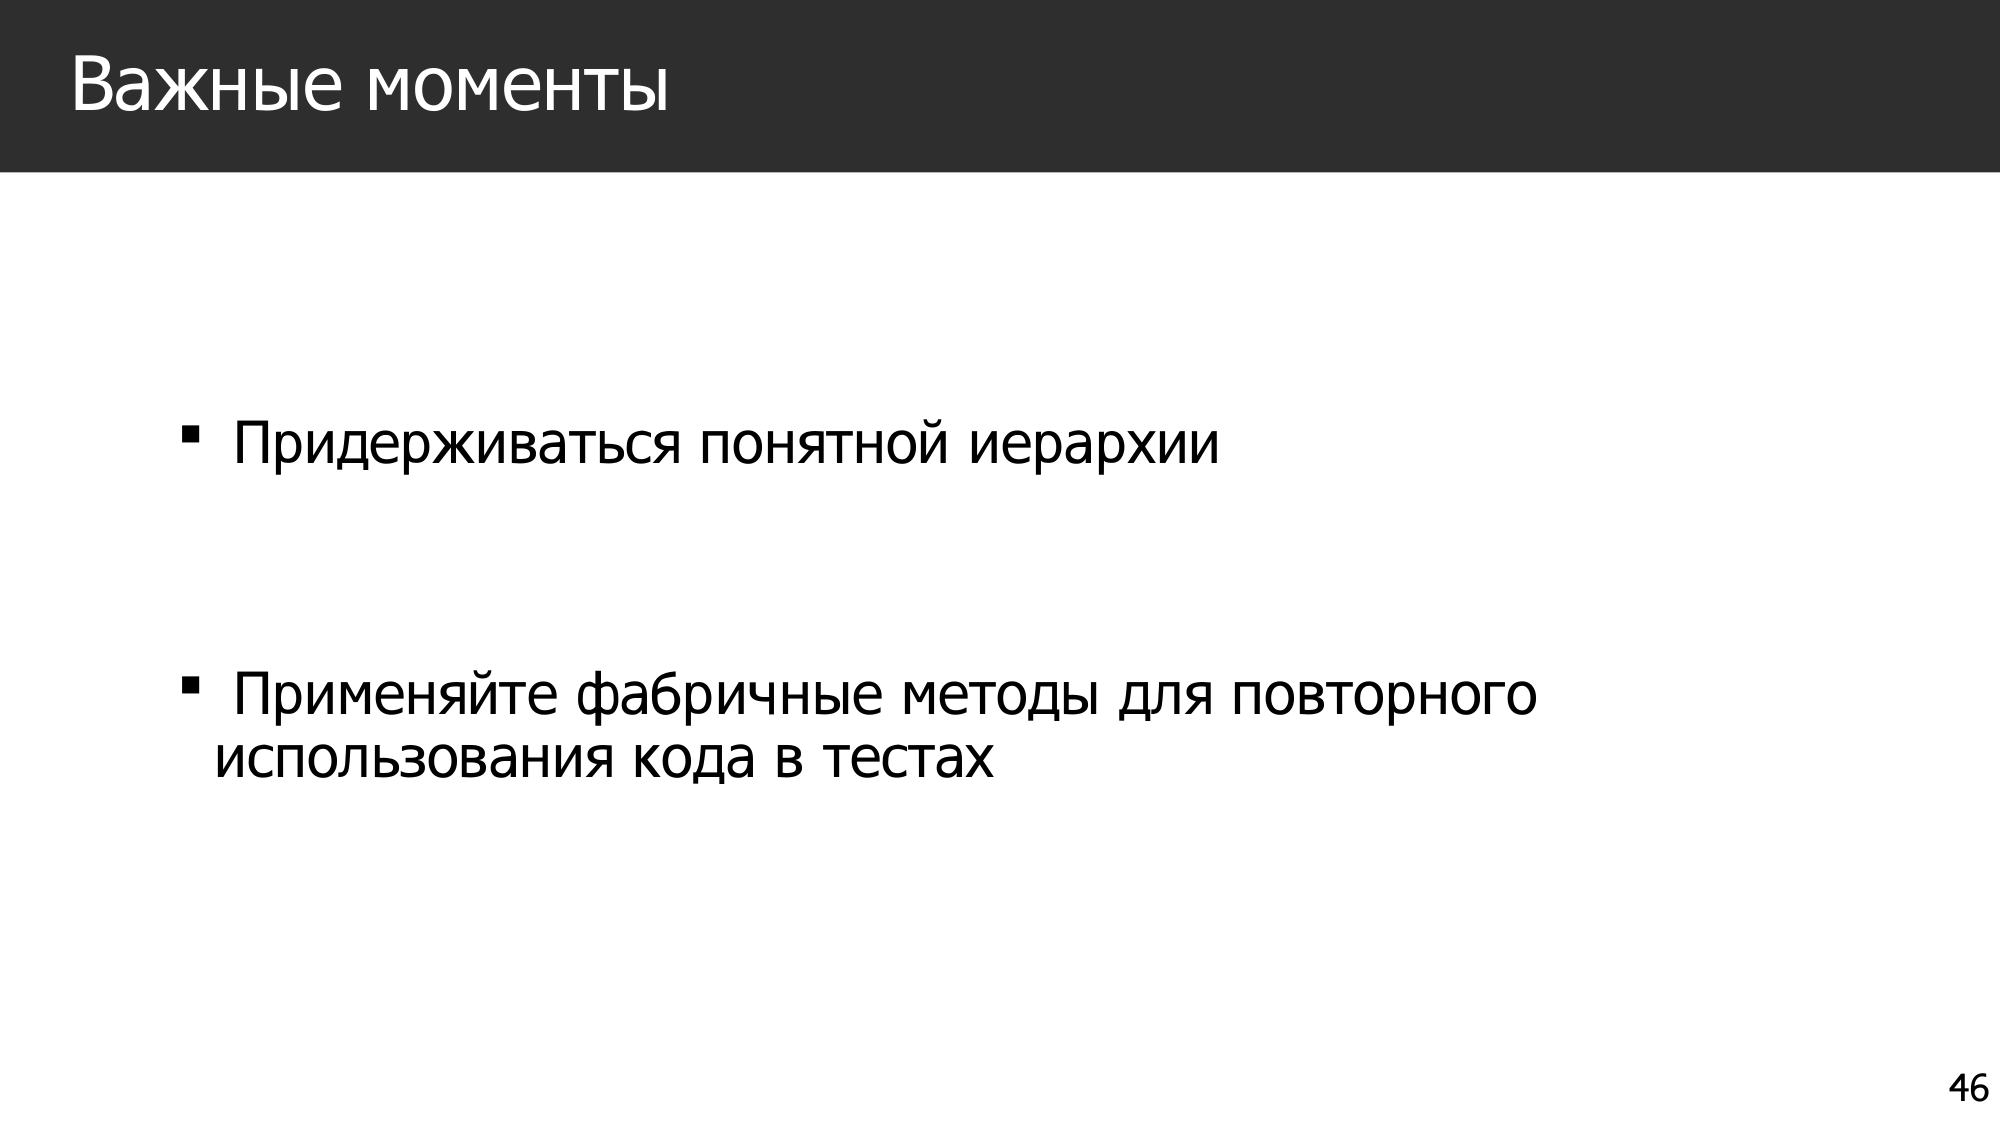

# Важные моменты

 Придерживаться понятной иерархии

 Применяйте фабричные методы для повторного использования кода в тестах
46